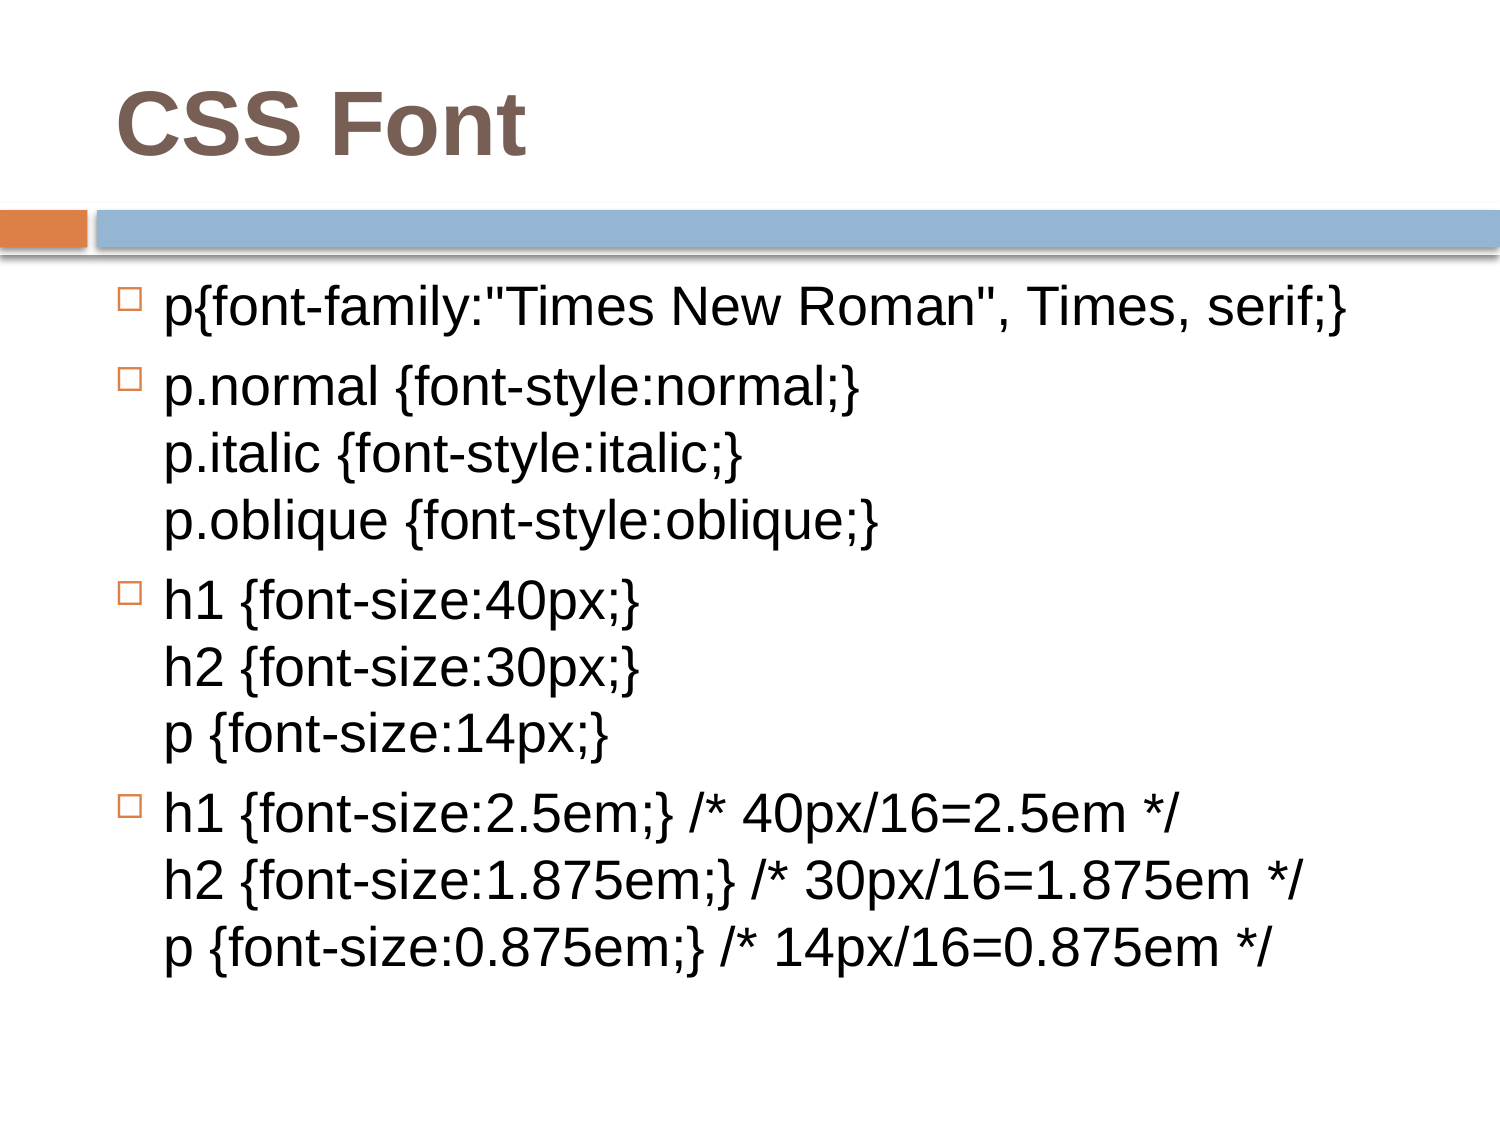

# CSS Font
p{font-family:"Times New Roman", Times, serif;}
p.normal {font-style:normal;}
p.italic {font-style:italic;}
p.oblique {font-style:oblique;}
h1 {font-size:40px;}
h2 {font-size:30px;}
p {font-size:14px;}
h1 {font-size:2.5em;} /* 40px/16=2.5em */
h2 {font-size:1.875em;} /* 30px/16=1.875em */
p {font-size:0.875em;} /* 14px/16=0.875em */